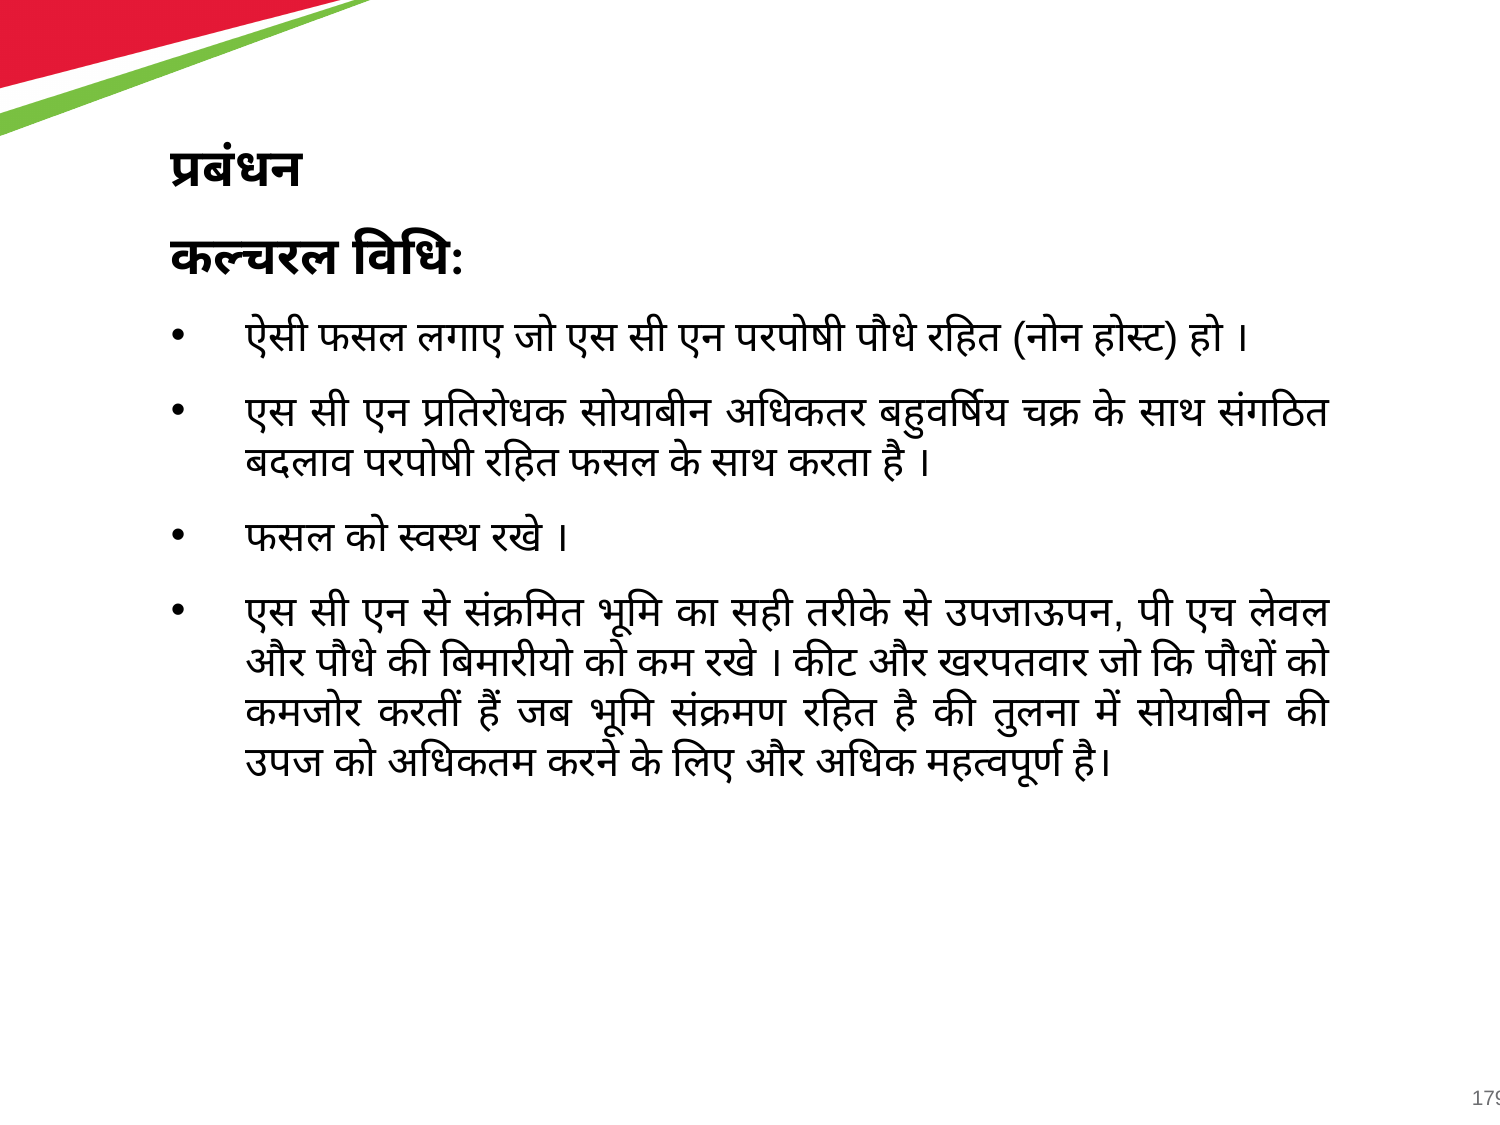

प्रबंधन
कल्चरल विधि:
ऐसी फसल लगाए जो एस सी एन परपोषी पौधे रहित (नोन होस्ट) हो ।
एस सी एन प्रतिरोधक सोयाबीन अधिकतर बहुवर्षिय चक्र के साथ संगठित बदलाव परपोषी रहित फसल के साथ करता है ।
फसल को स्वस्थ रखे ।
एस सी एन से संक्रमित भूमि का सही तरीके से उपजाऊपन, पी एच लेवल और पौधे की बिमारीयो को कम रखे । कीट और खरपतवार जो कि पौधों को कमजोर करतीं हैं जब भूमि संक्रमण रहित है की तुलना में सोयाबीन की उपज को अधिकतम करने के लिए और अधिक महत्वपूर्ण है।